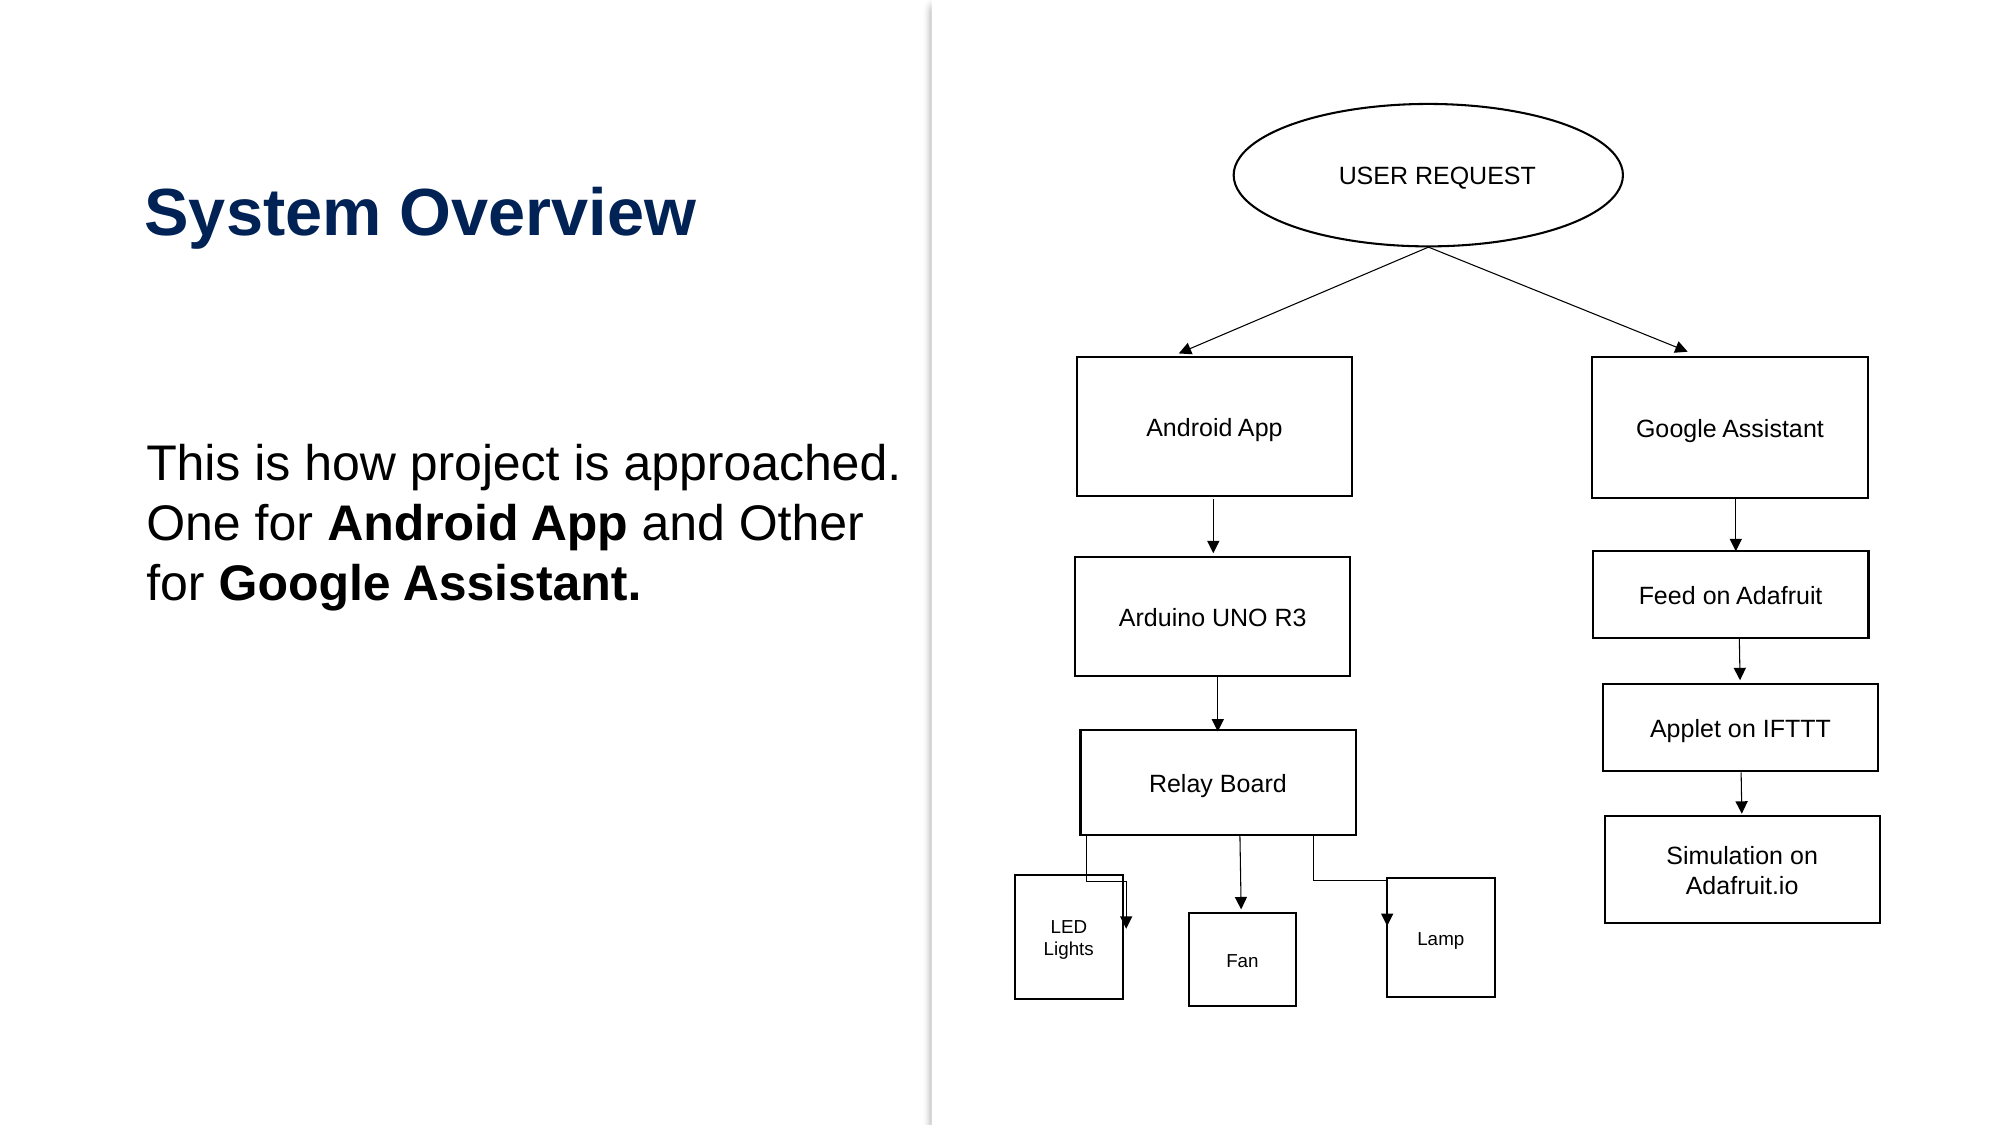

Android App
Google Assistant
Arduino UNO R3
Relay Board
LED Lights
Lamp
Fan
Feed on Adafruit
Applet on IFTTT
Simulation on Adafruit.io
USER REQUEST

System Overview
This is how project is approached. One for Android App and Other for Google Assistant.